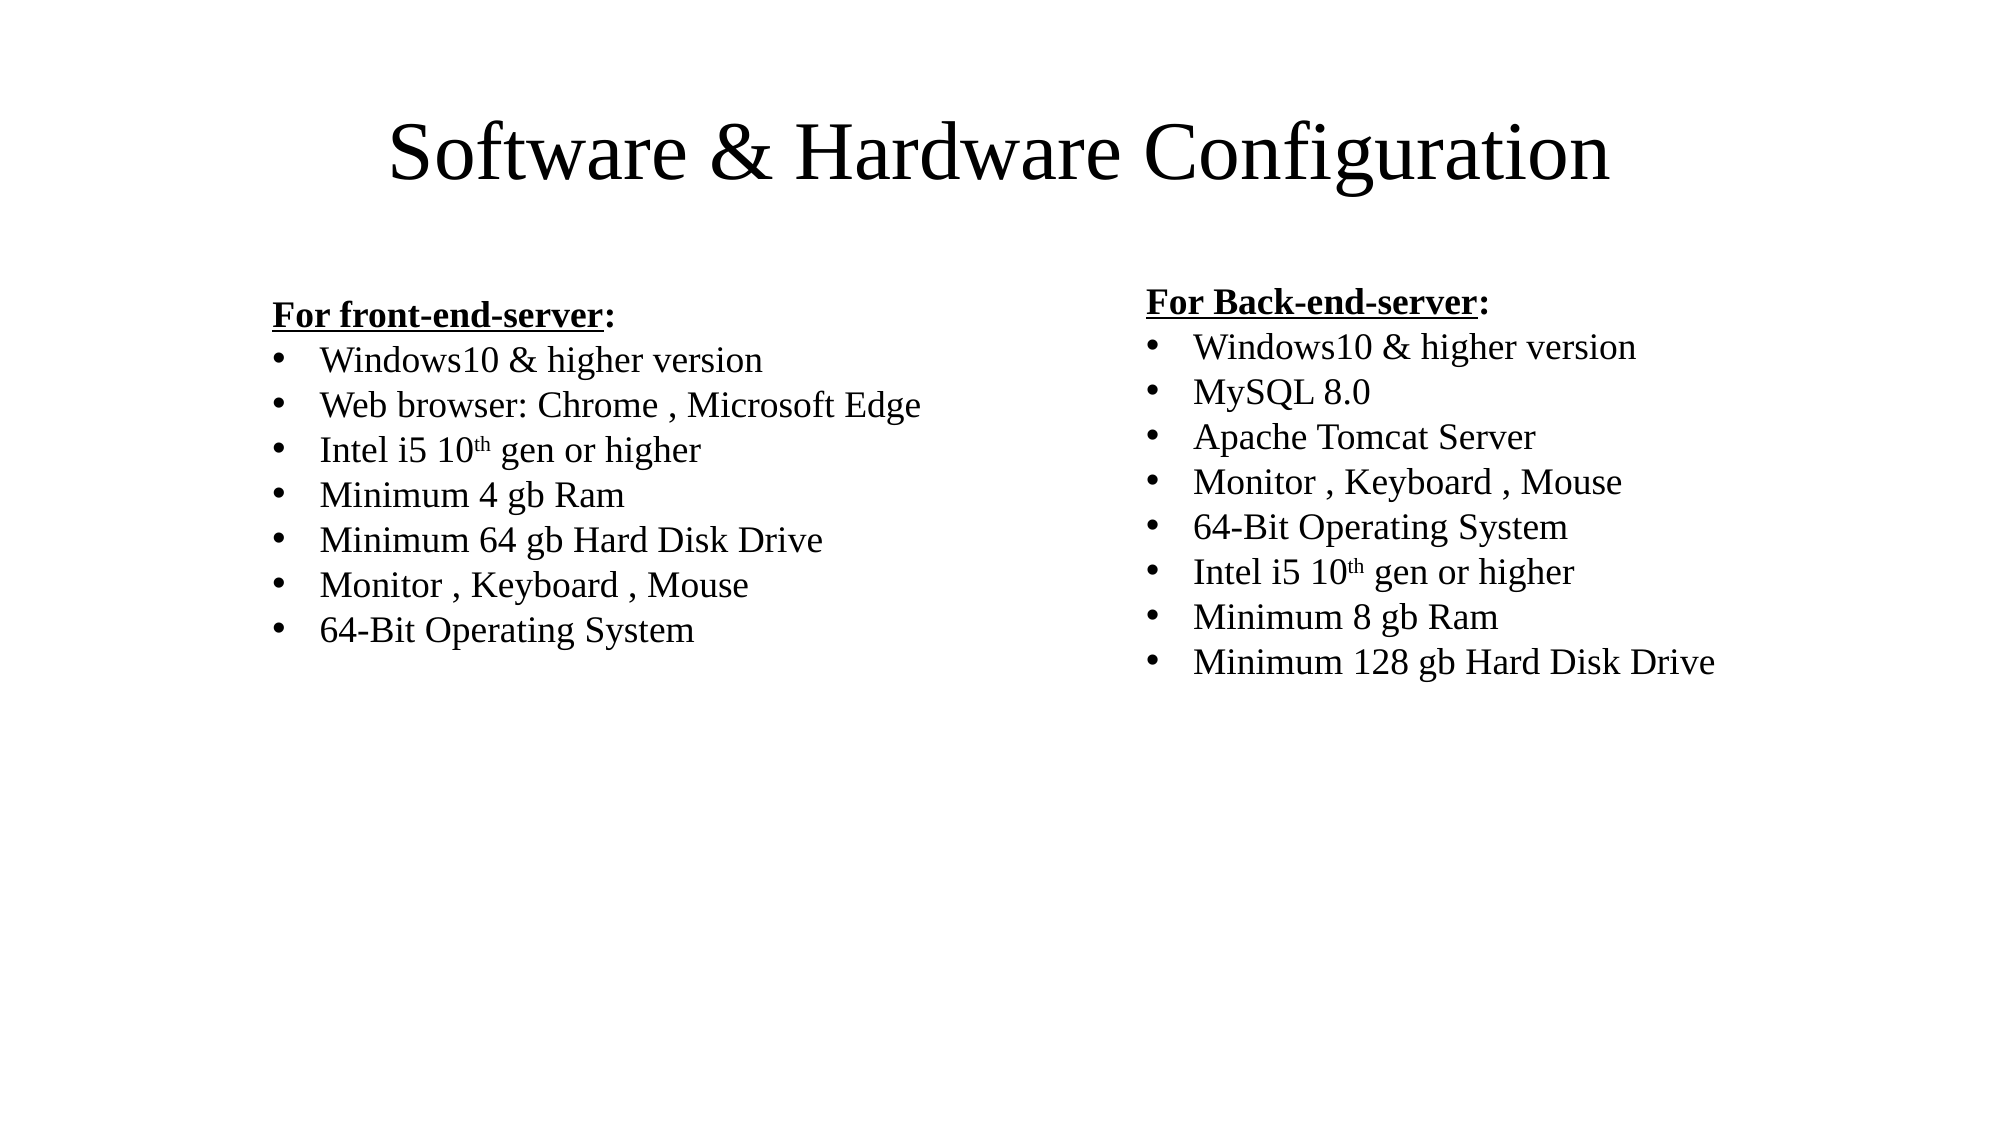

Software & Hardware Configuration

For front-end-server:
Windows10 & higher version
Web browser: Chrome , Microsoft Edge
Intel i5 10th gen or higher
Minimum 4 gb Ram
Minimum 64 gb Hard Disk Drive
Monitor , Keyboard , Mouse
64-Bit Operating System

For Back-end-server:
Windows10 & higher version
MySQL 8.0
Apache Tomcat Server
Monitor , Keyboard , Mouse
64-Bit Operating System
Intel i5 10th gen or higher
Minimum 8 gb Ram
Minimum 128 gb Hard Disk Drive